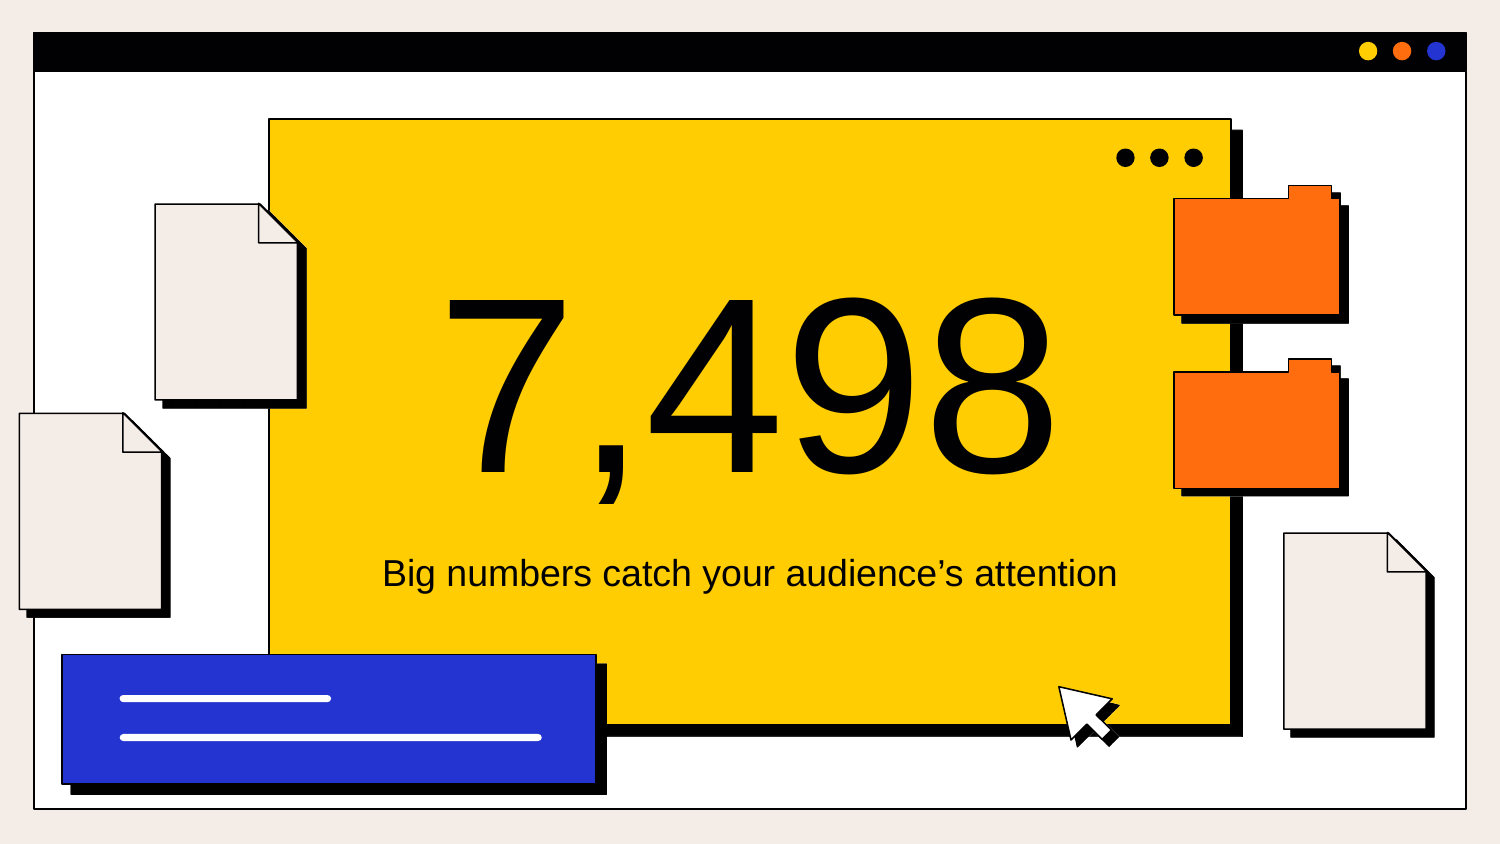

# 7,498

Big numbers catch your audience’s attention